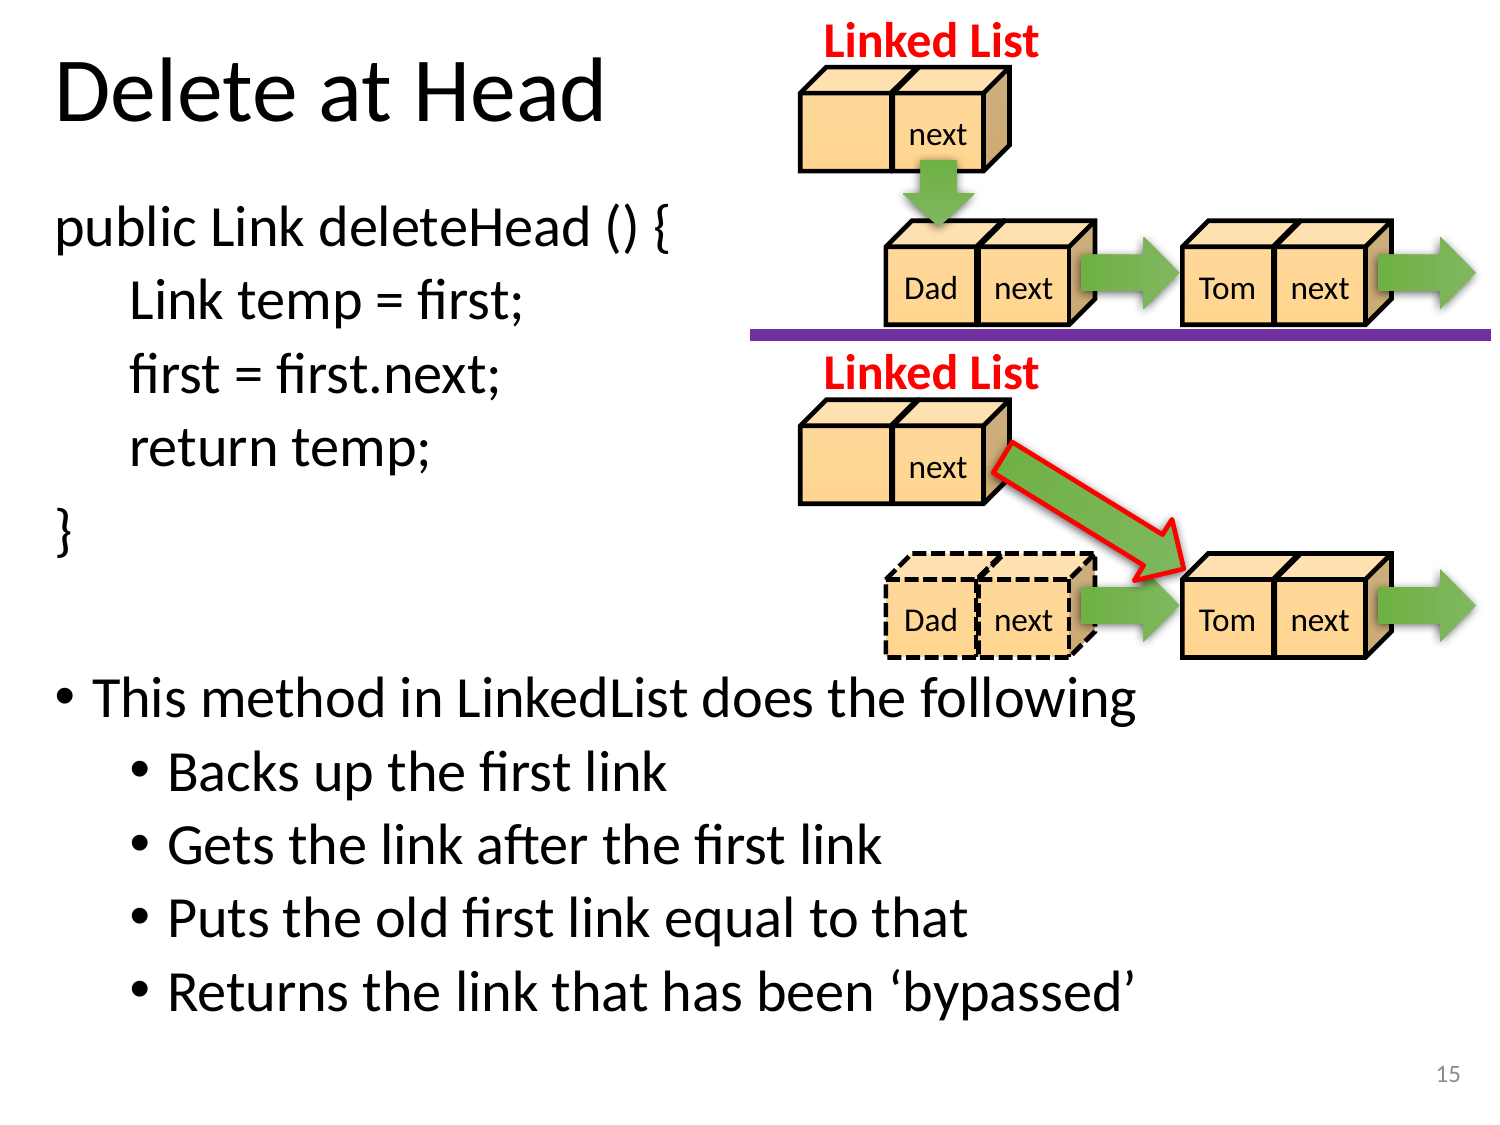

Linked List
# Delete at Head

next

public Link deleteHead () {
Link temp = first;
first = first.next;
return temp;
}

This method in LinkedList does the following
Backs up the first link
Gets the link after the first link
Puts the old first link equal to that
Returns the link that has been ‘bypassed’

Dad
next
Tom
next

Linked List

next

Dad
next
Tom
next

15